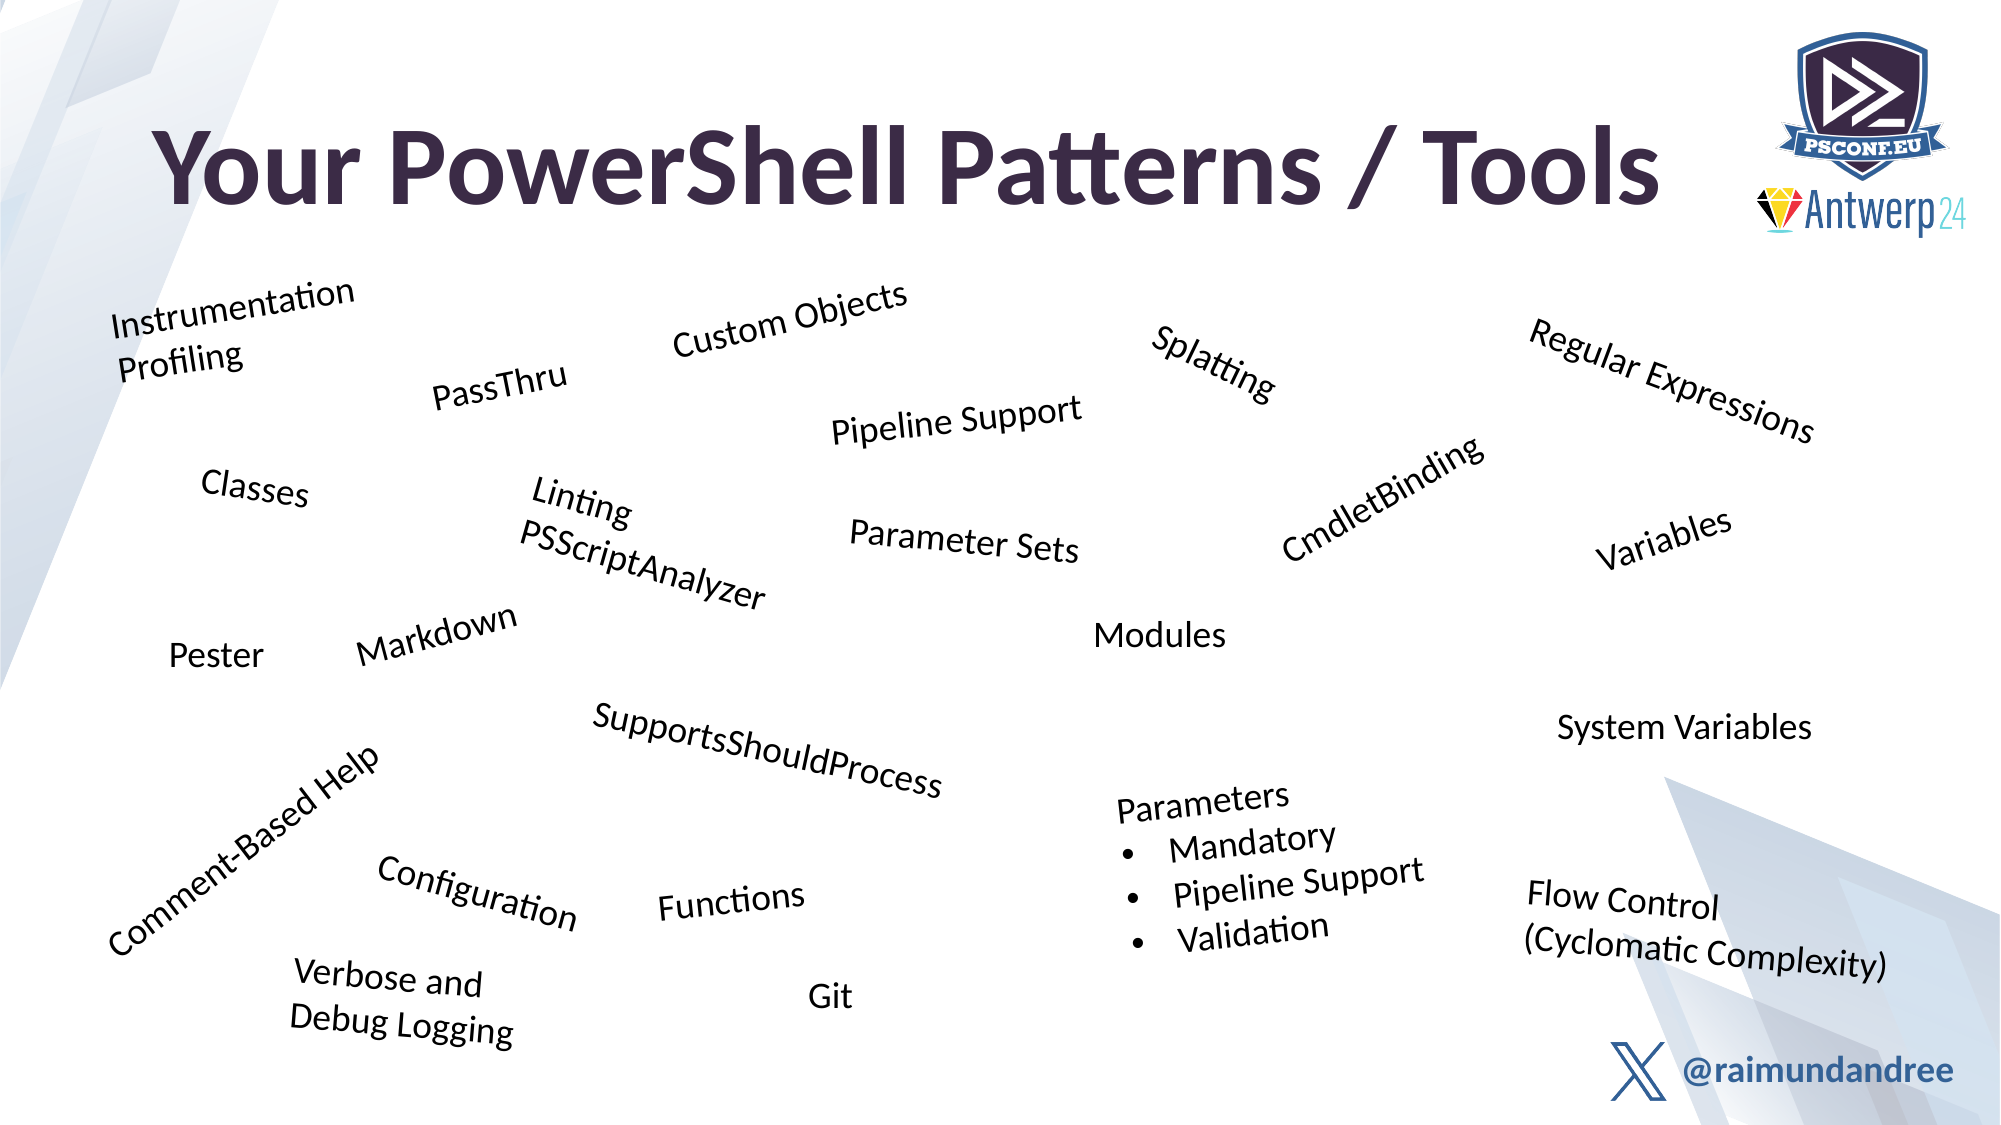

# Your PowerShell Patterns / Tools
Instrumentation
Profiling
Custom Objects
Splatting
Regular Expressions
PassThru
Pipeline Support
Classes
CmdletBinding
Linting
PSScriptAnalyzer
Variables
Parameter Sets
Markdown
Modules
Pester
System Variables
SupportsShouldProcess
Parameters
Mandatory
Pipeline Support
Validation
Comment-Based Help
Configuration
Functions
Flow Control
(Cyclomatic Complexity)
Verbose and
Debug Logging
Git